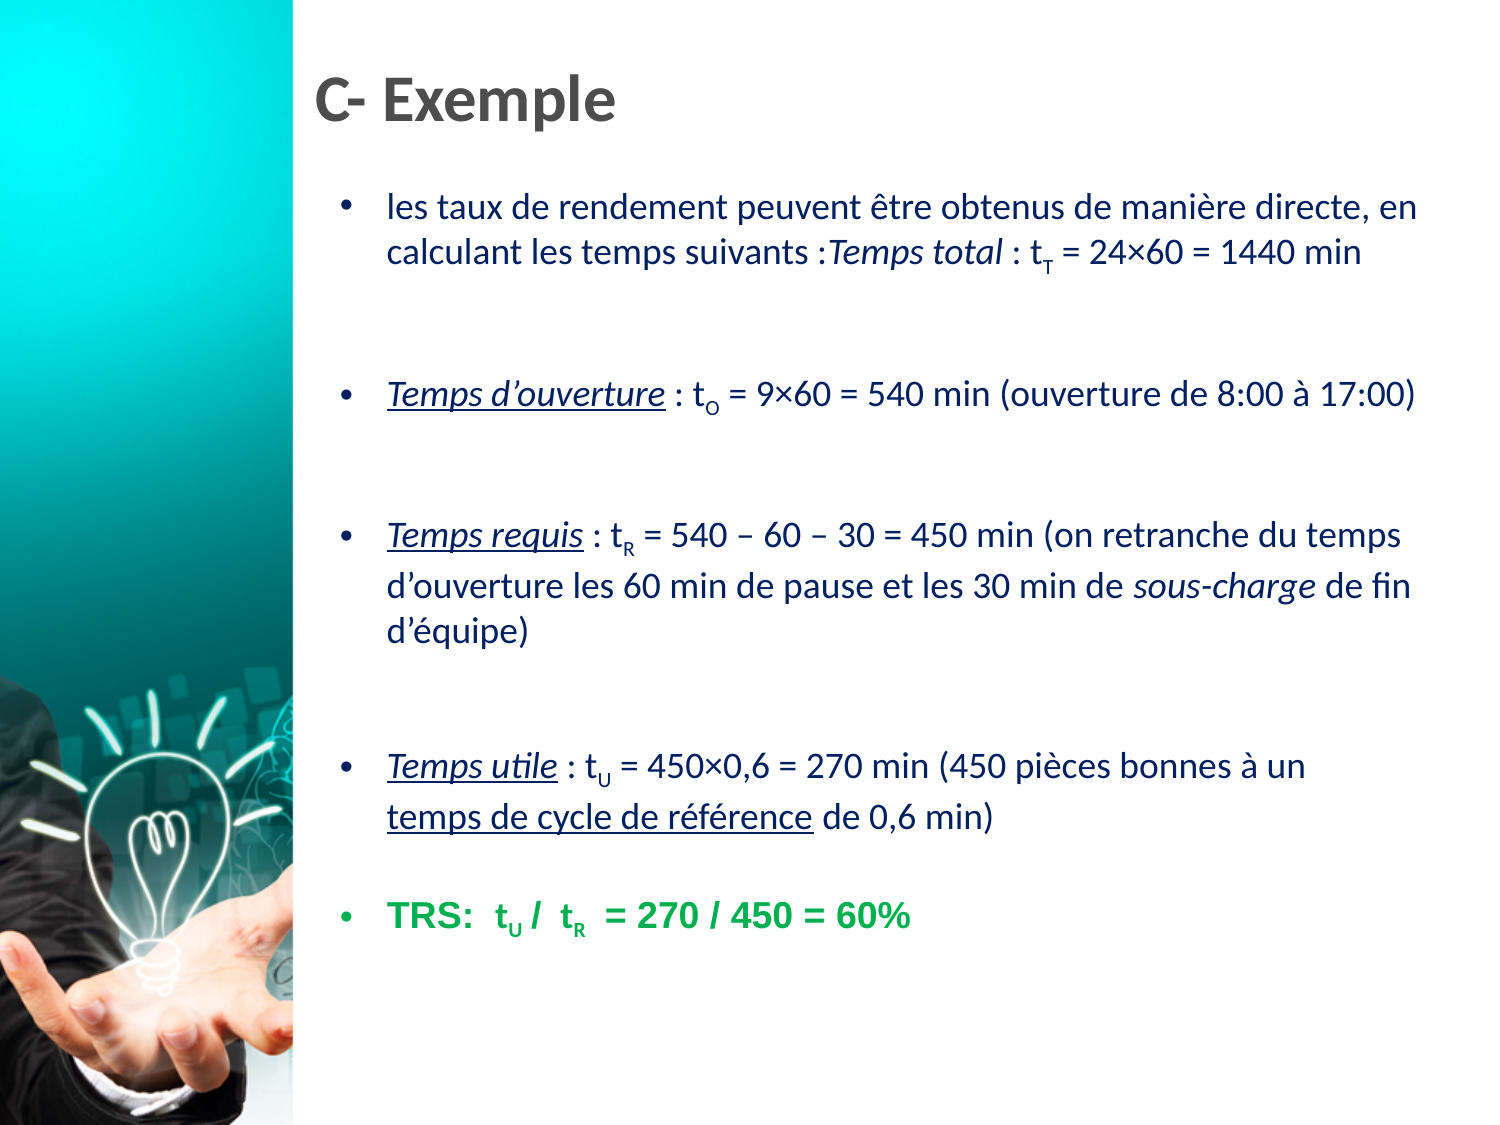

# C- Exemple
les taux de rendement peuvent être obtenus de manière directe, en calculant les temps suivants :Temps total : tT = 24×60 = 1440 min

Temps d’ouverture : tO = 9×60 = 540 min (ouverture de 8:00 à 17:00)

Temps requis : tR = 540 – 60 – 30 = 450 min (on retranche du temps d’ouverture les 60 min de pause et les 30 min de sous-charge de fin d’équipe)

Temps utile : tU = 450×0,6 = 270 min (450 pièces bonnes à un temps de cycle de référence de 0,6 min)

TRS:  tU /  tR  = 270 / 450 = 60%